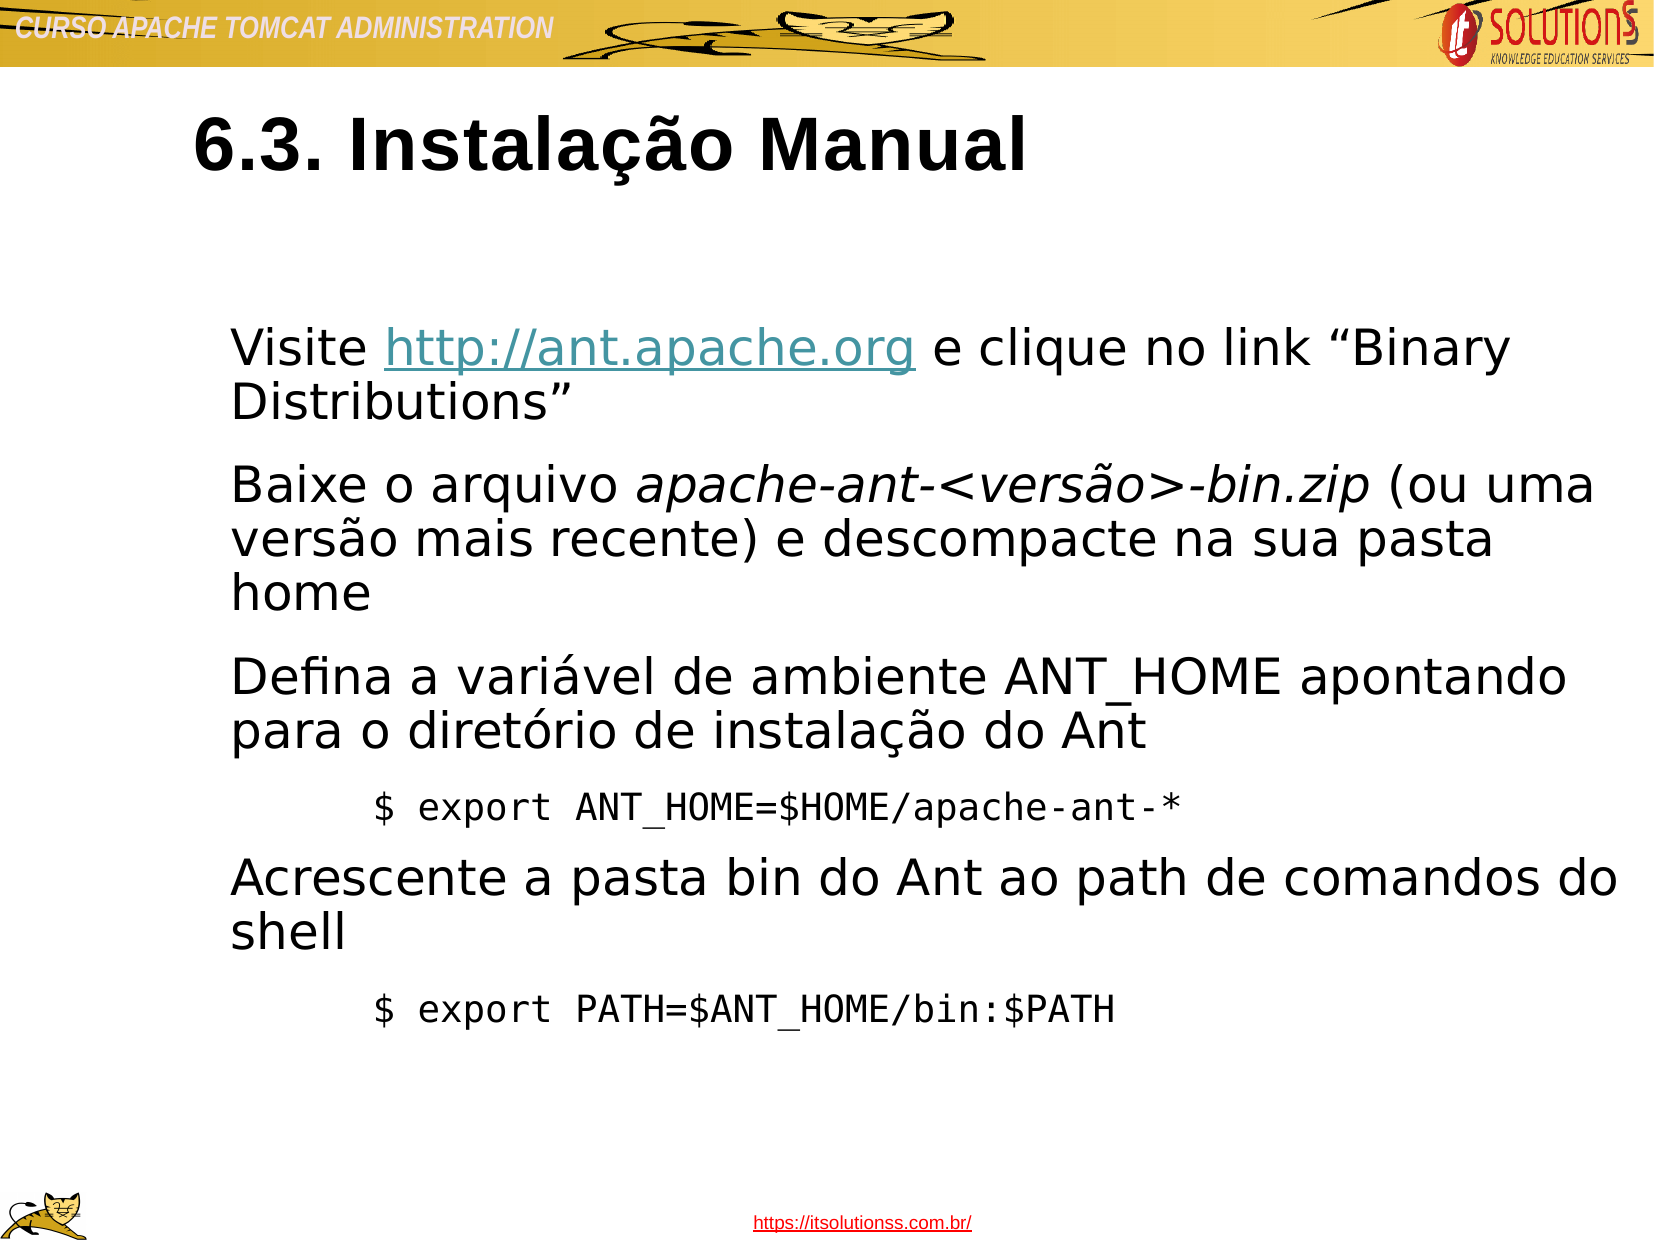

6.3. Instalação Manual
Visite http://ant.apache.org e clique no link “Binary Distributions”
Baixe o arquivo apache-ant-<versão>-bin.zip (ou uma versão mais recente) e descompacte na sua pasta home
Defina a variável de ambiente ANT_HOME apontando para o diretório de instalação do Ant
$ export ANT_HOME=$HOME/apache-ant-*
Acrescente a pasta bin do Ant ao path de comandos do shell
$ export PATH=$ANT_HOME/bin:$PATH